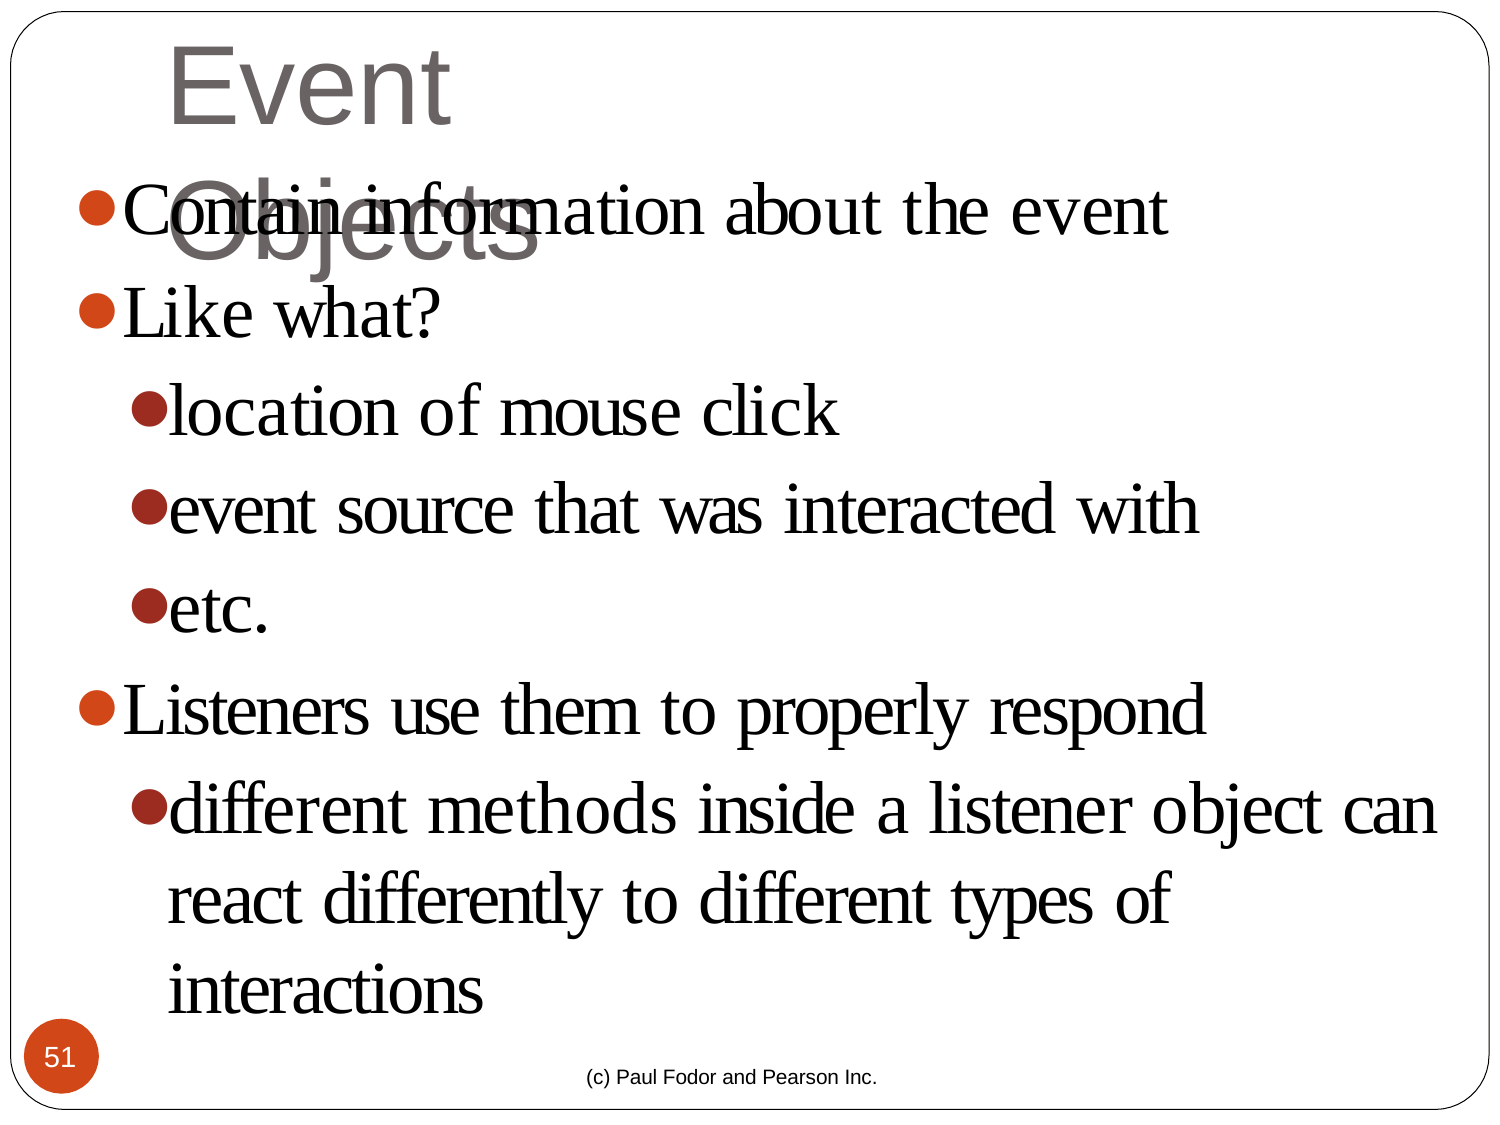

# Event Objects
Contain information about the event
Like what?
location of mouse click
event source that was interacted with
etc.
Listeners use them to properly respond
different methods inside a listener object can  react differently to different types of interactions

51
(c) Paul Fodor and Pearson Inc.